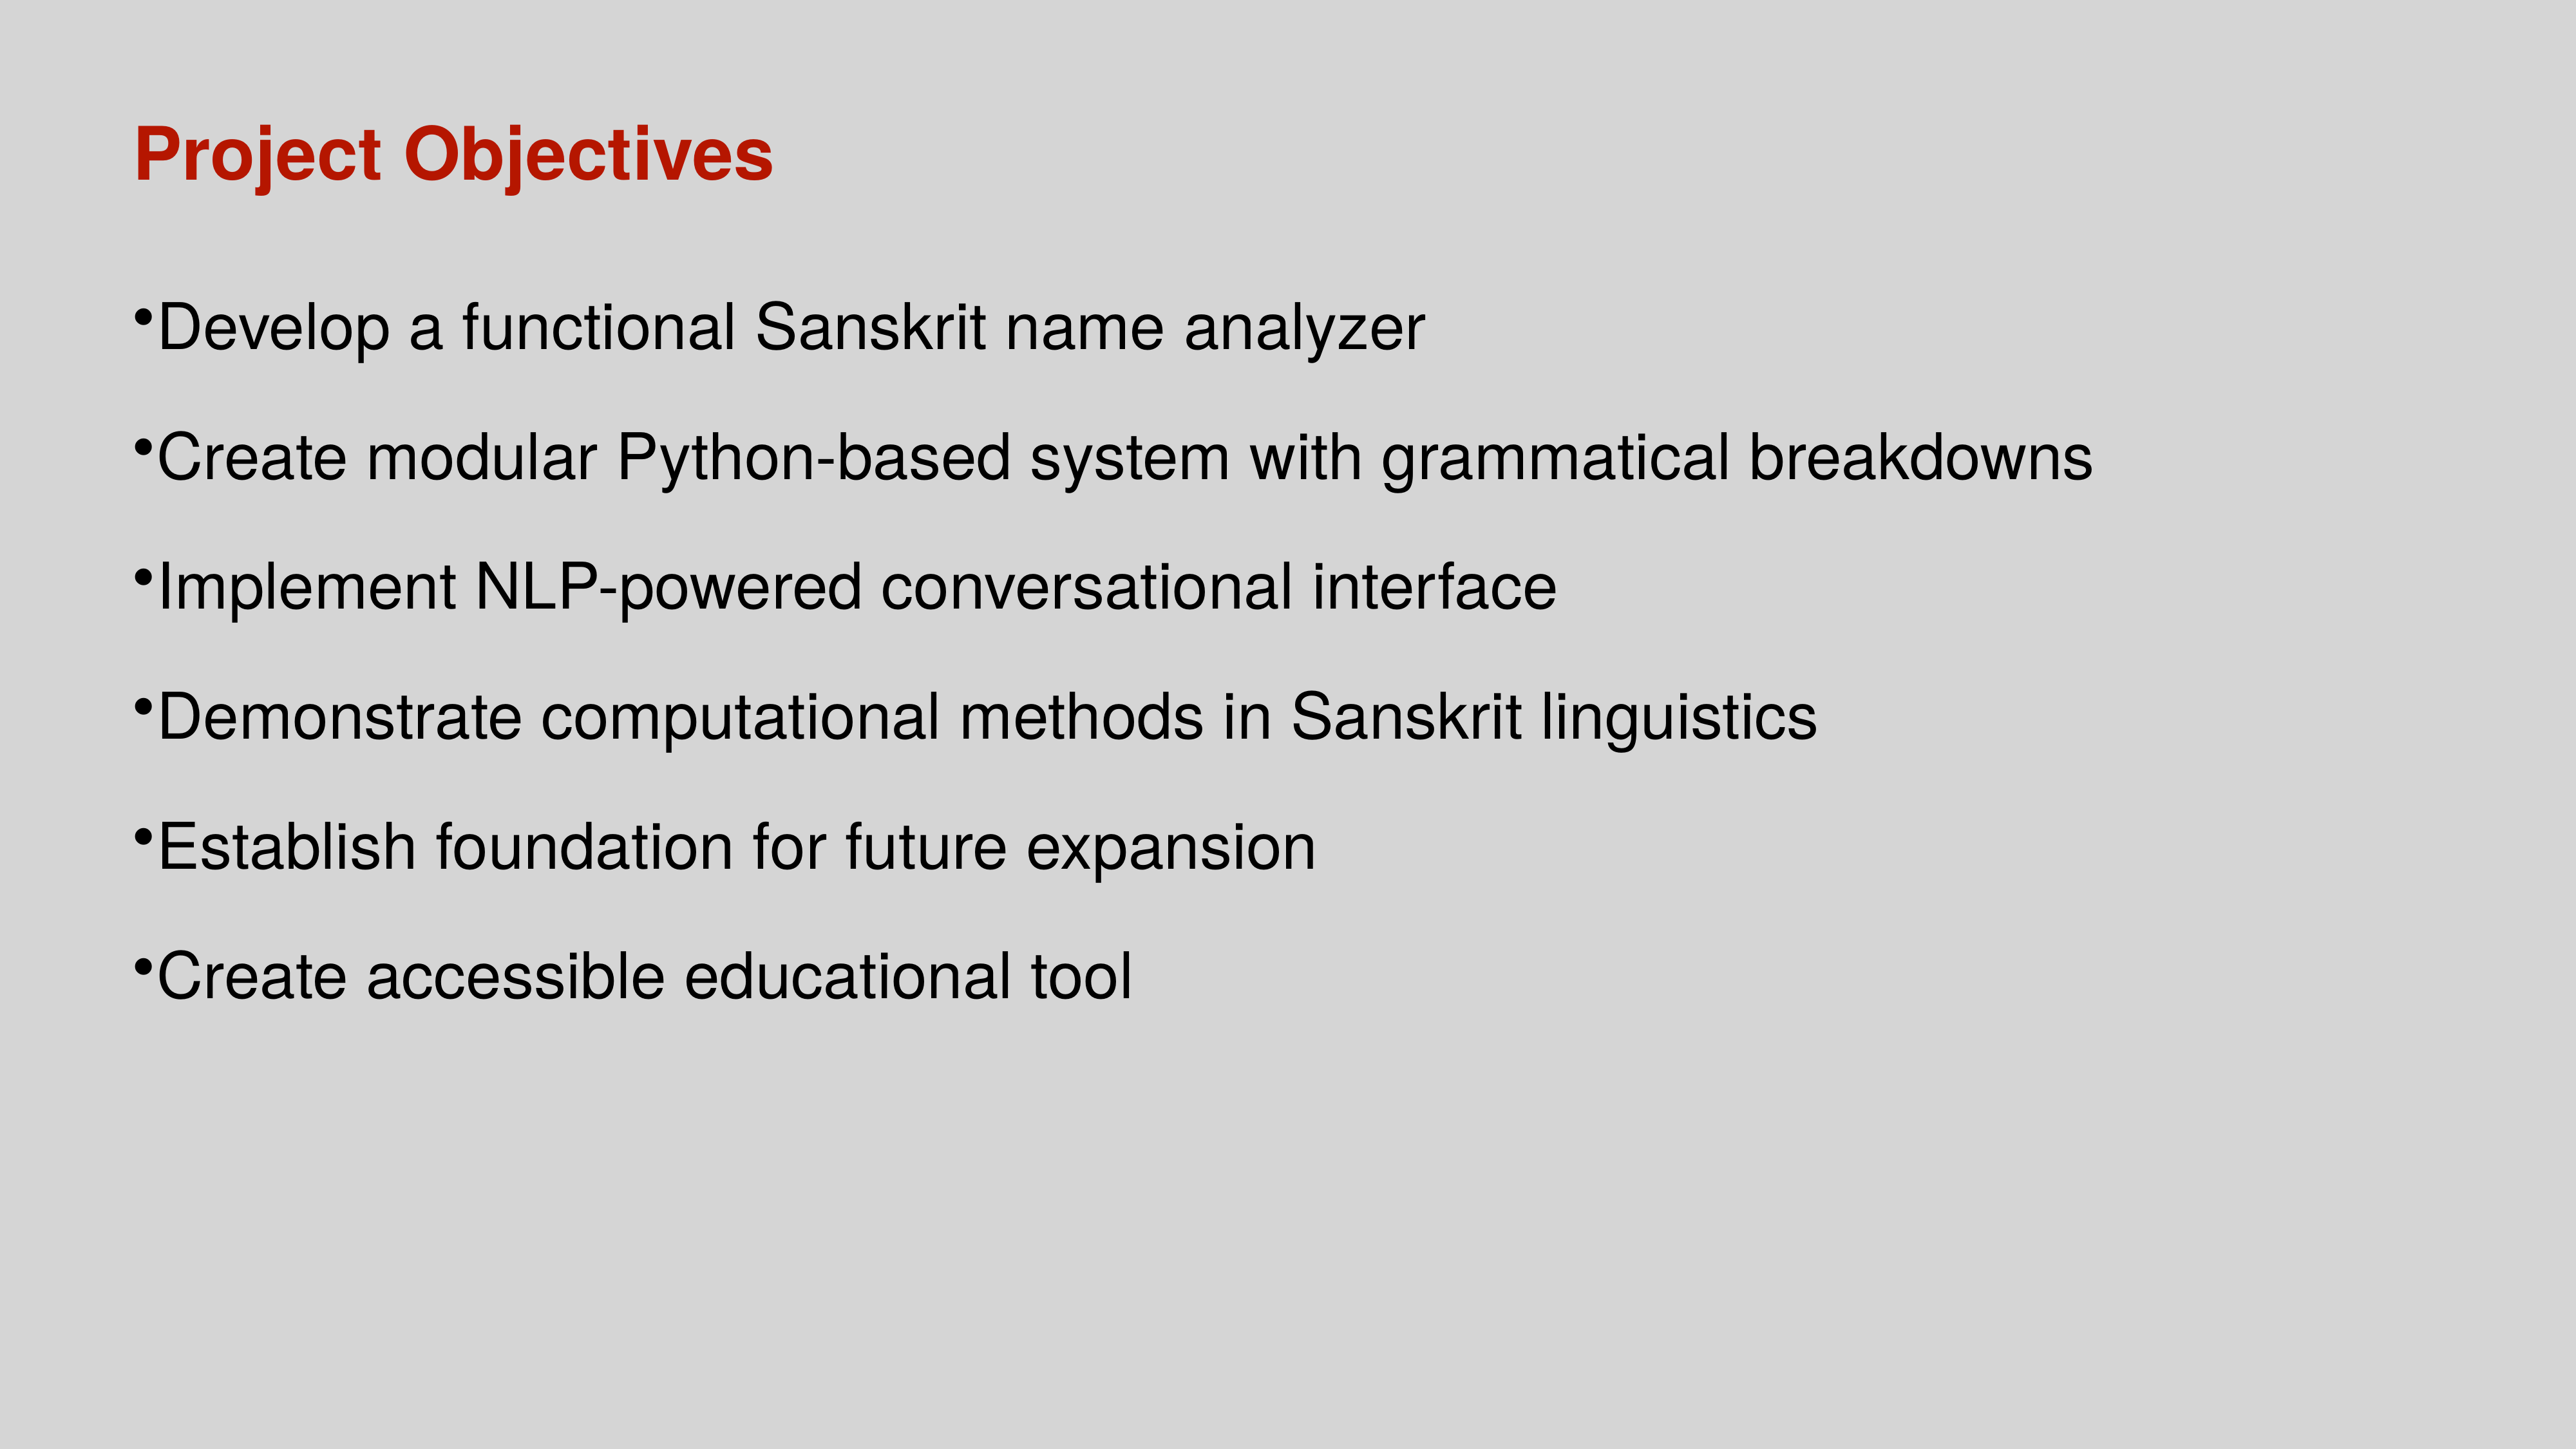

# Project Objectives
Develop a functional Sanskrit name analyzer
Create modular Python-based system with grammatical breakdowns
Implement NLP-powered conversational interface
Demonstrate computational methods in Sanskrit linguistics
Establish foundation for future expansion
Create accessible educational tool